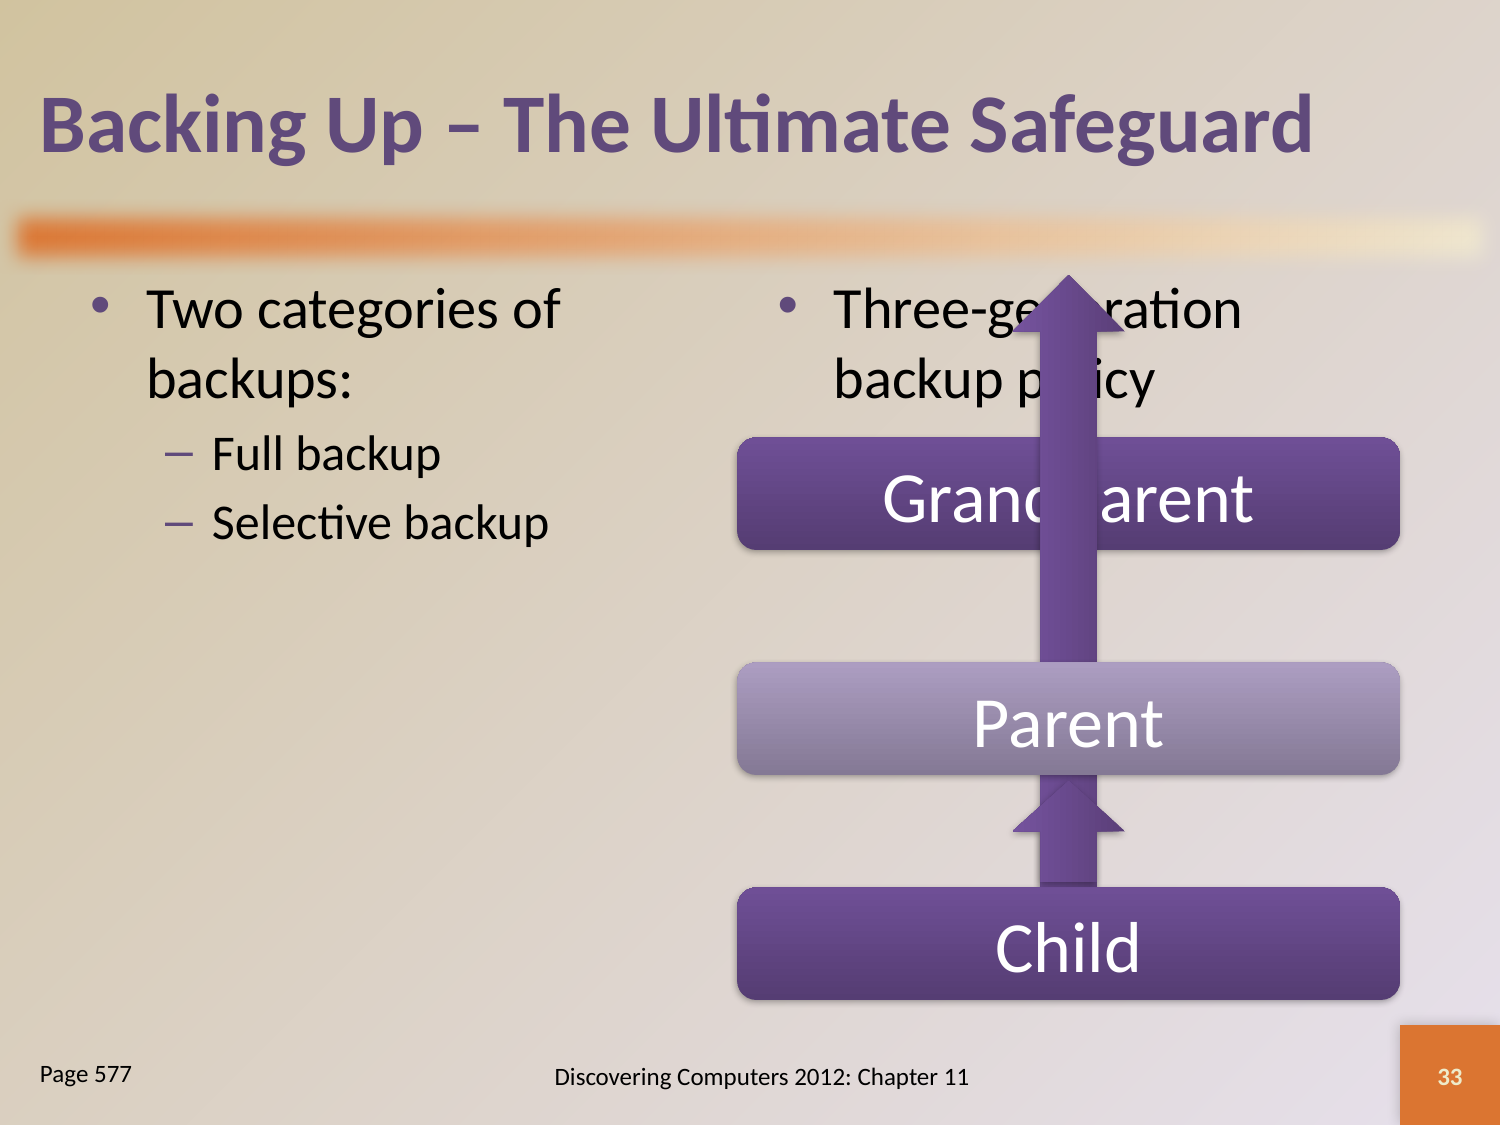

# Backing Up – The Ultimate Safeguard
Two categories of backups:
Full backup
Selective backup
Three-generation backup policy
Grandparent
Parent
Child
Discovering Computers 2012: Chapter 11
33
Page 577